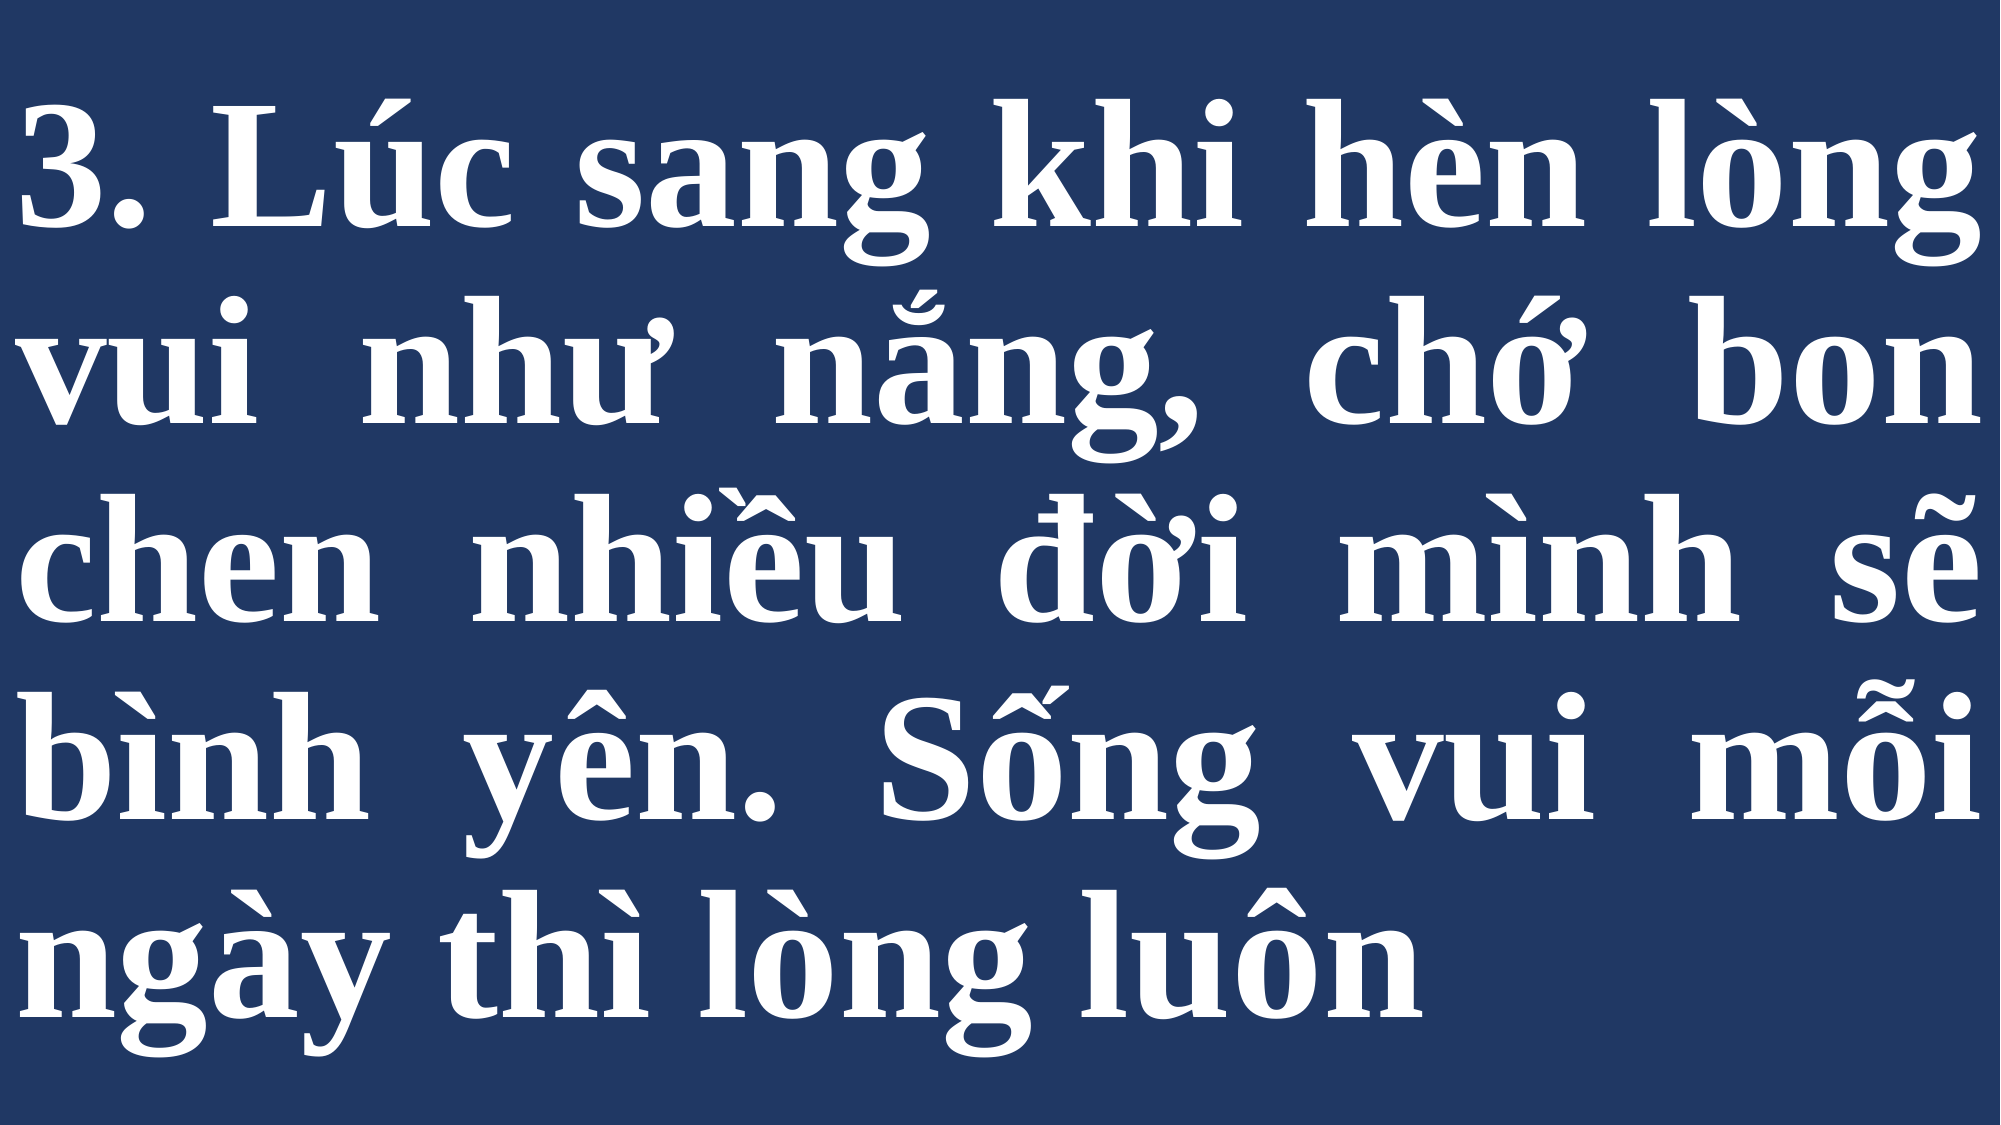

# 3. Lúc sang khi hèn lòng vui như nắng, chớ bon chen nhiều đời mình sẽ bình yên. Sống vui mỗi ngày thì lòng luôn